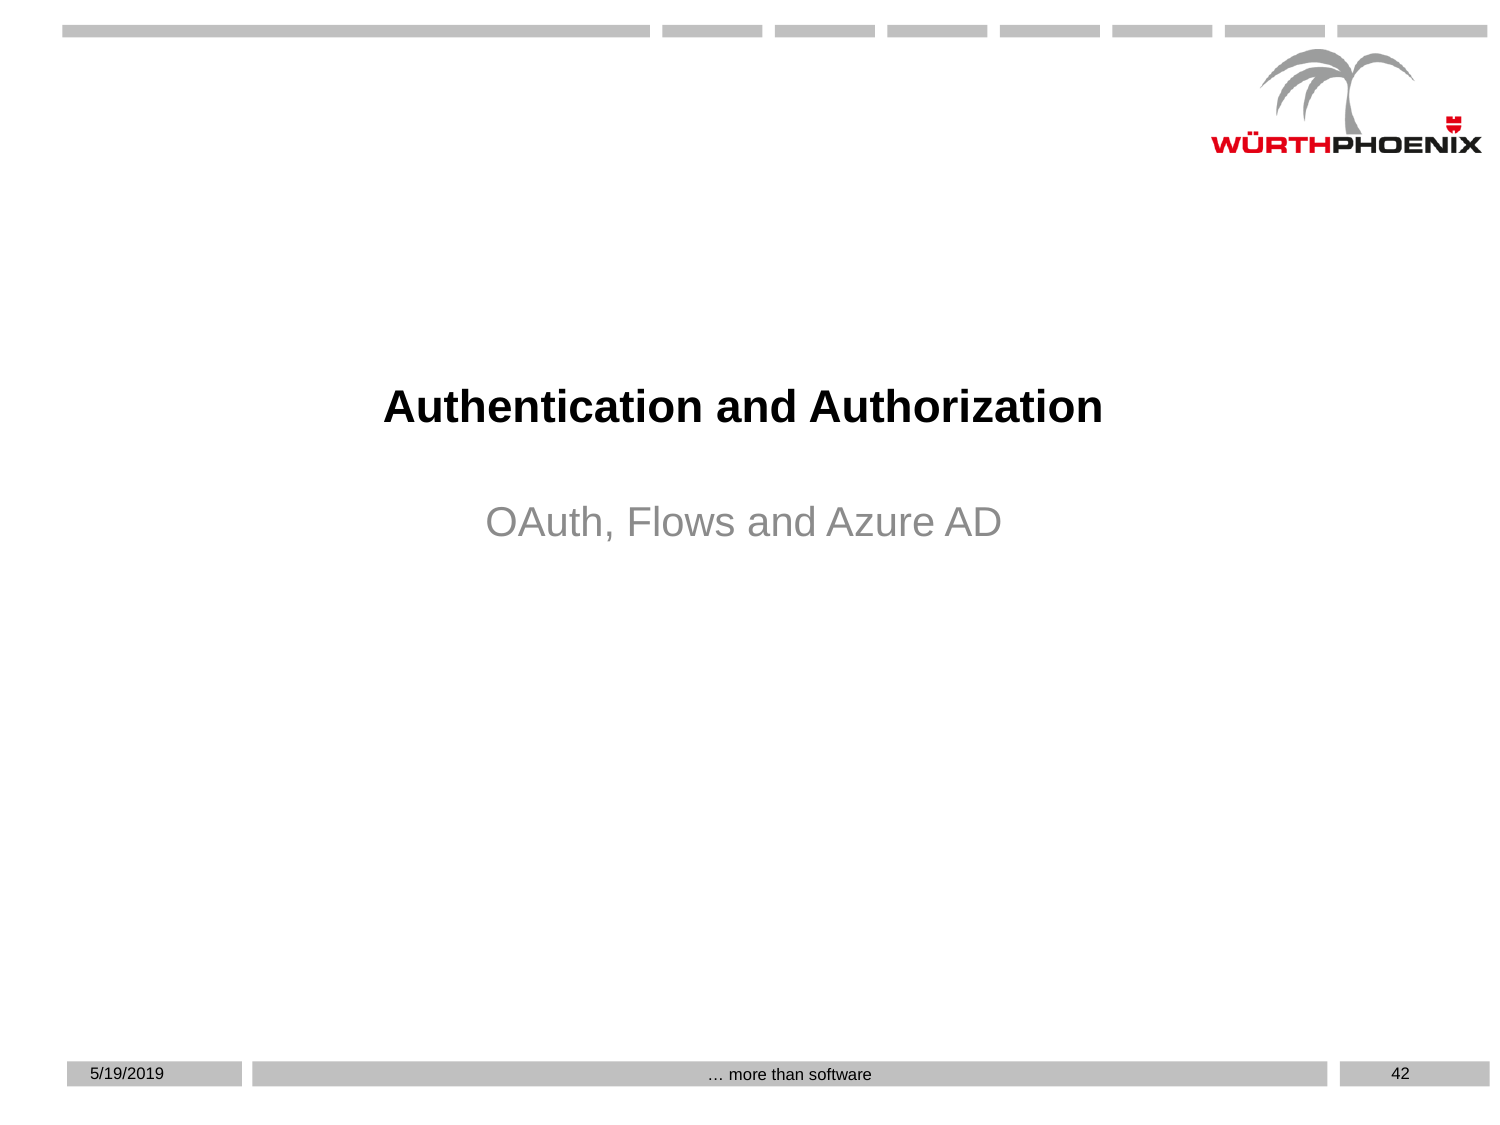

# Authentication and Authorization
OAuth, Flows and Azure AD
5/19/2019
42